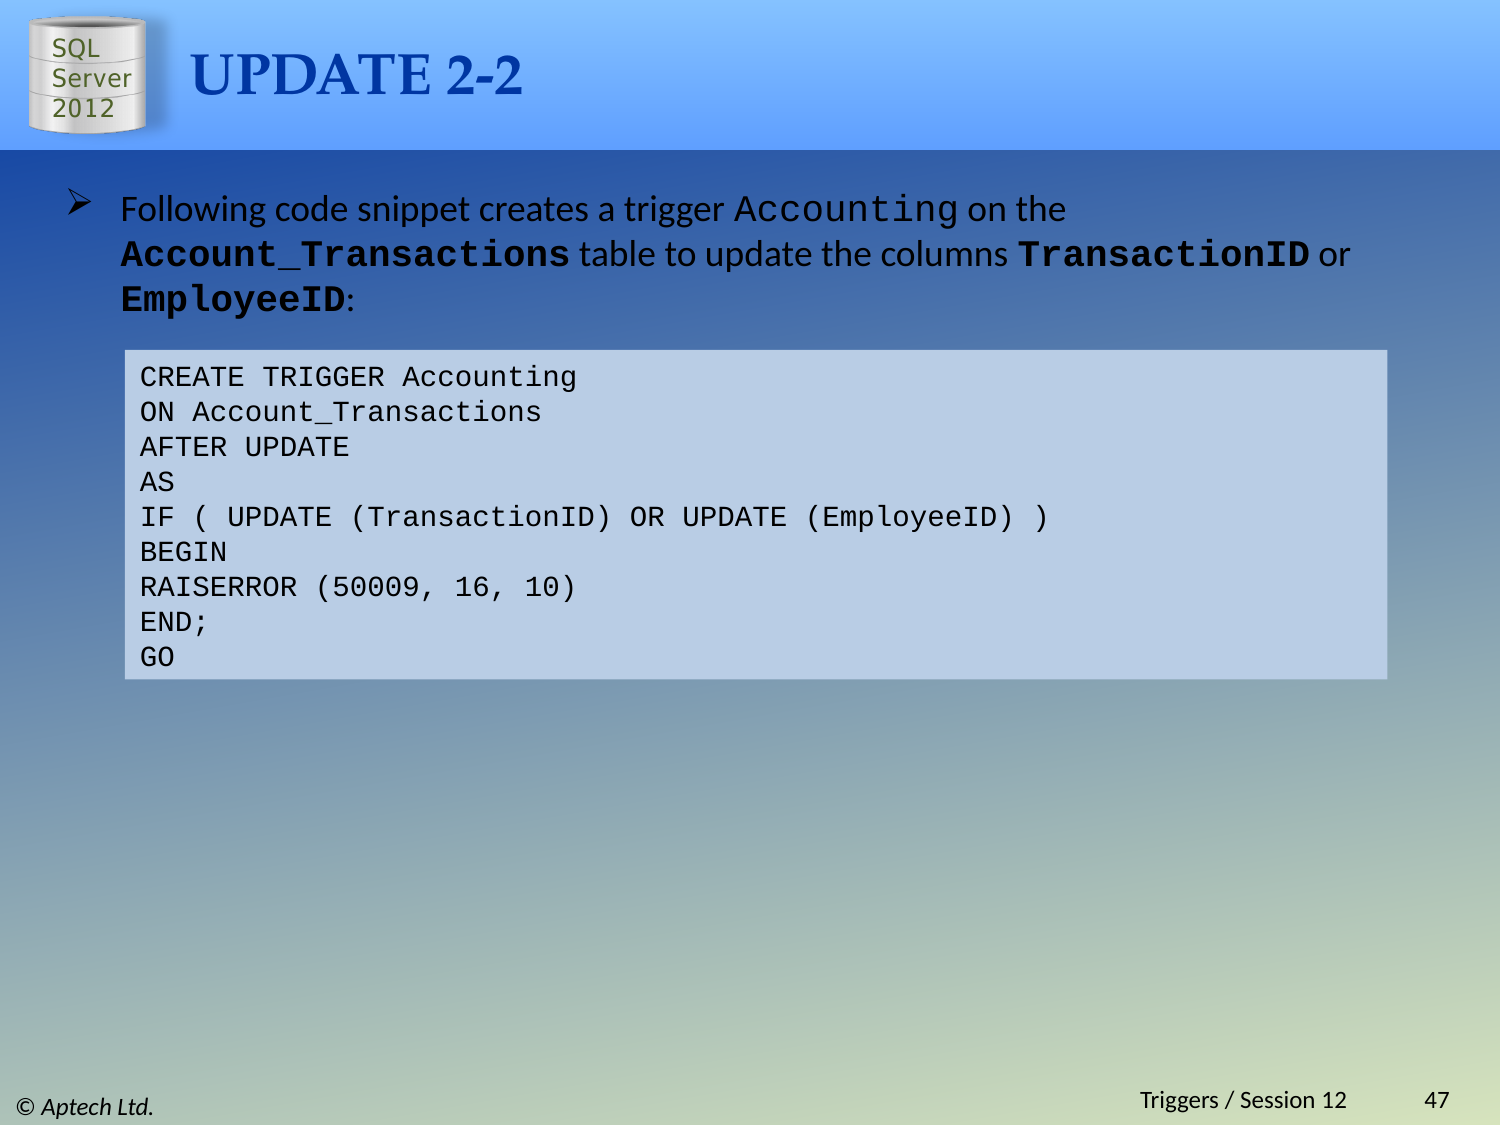

# UPDATE 2-2
Following code snippet creates a trigger Accounting on the Account_Transactions table to update the columns TransactionID or EmployeeID:
CREATE TRIGGER Accounting
ON Account_Transactions
AFTER UPDATE
AS
IF ( UPDATE (TransactionID) OR UPDATE (EmployeeID) )
BEGIN
RAISERROR (50009, 16, 10)
END;
GO
Triggers / Session 12
47